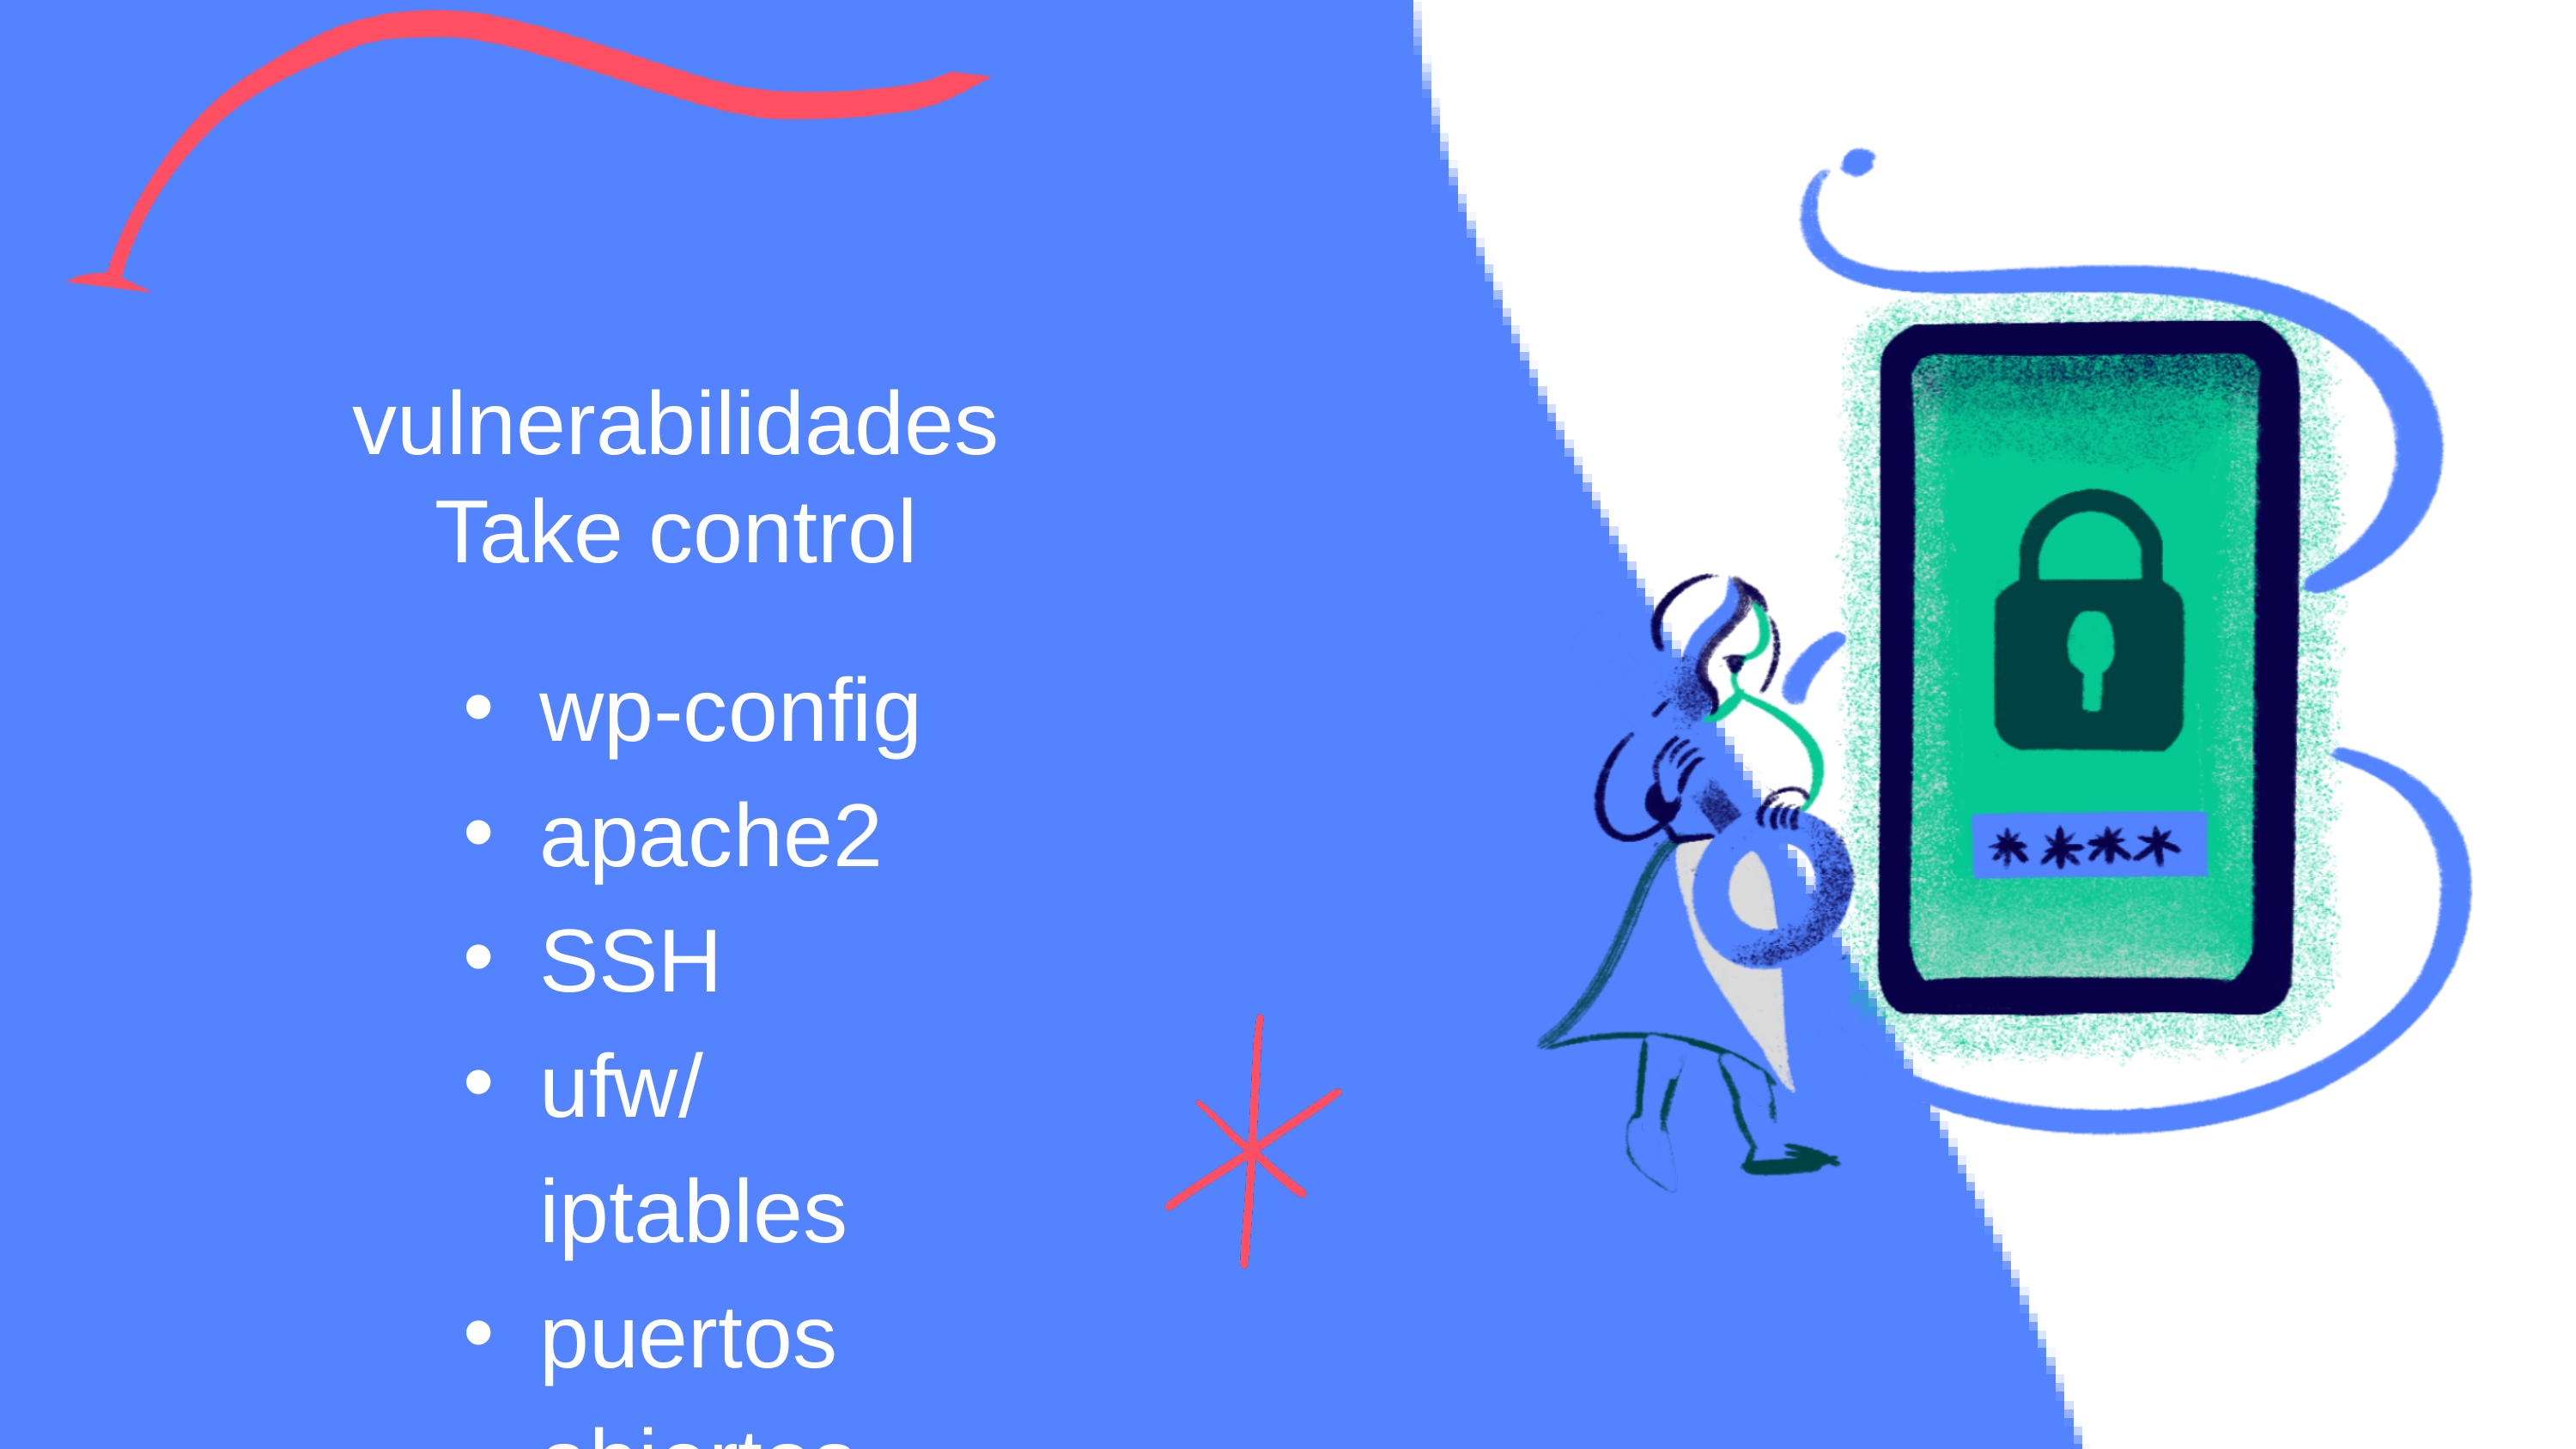

vulnerabilidades
Take control
wp-config
apache2
SSH
ufw/iptables
puertos abiertos